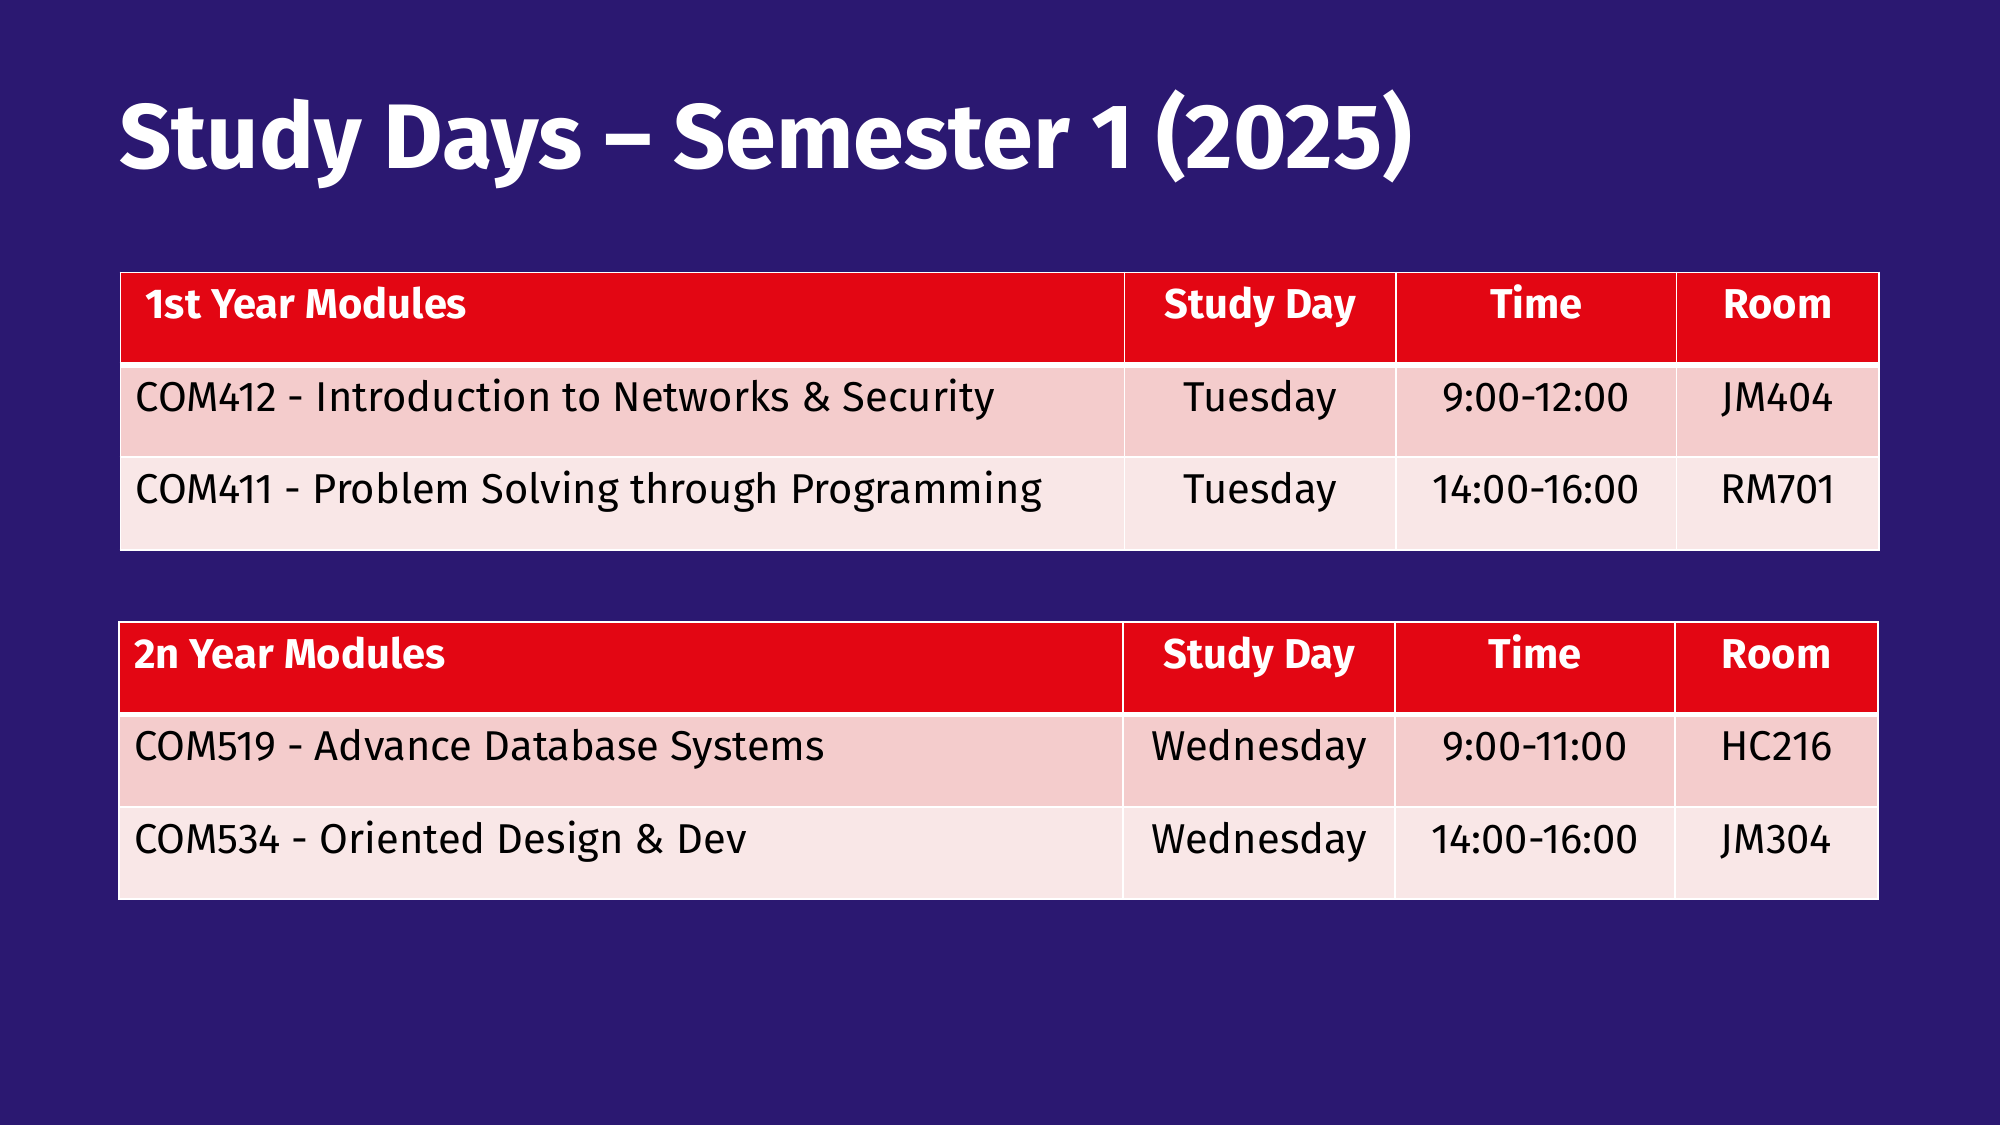

Study Days – Semester 1 (2025)
| 1st Year Modules | Study Day | Time | Room |
| --- | --- | --- | --- |
| COM412 - Introduction to Networks & Security | Tuesday | 9:00-12:00 | JM404 |
| COM411 - Problem Solving through Programming | Tuesday | 14:00-16:00 | RM701 |
| 2n Year Modules | Study Day | Time | Room |
| --- | --- | --- | --- |
| COM519 - Advance Database Systems | Wednesday | 9:00-11:00 | HC216 |
| COM534 - Oriented Design & Dev | Wednesday | 14:00-16:00 | JM304 |